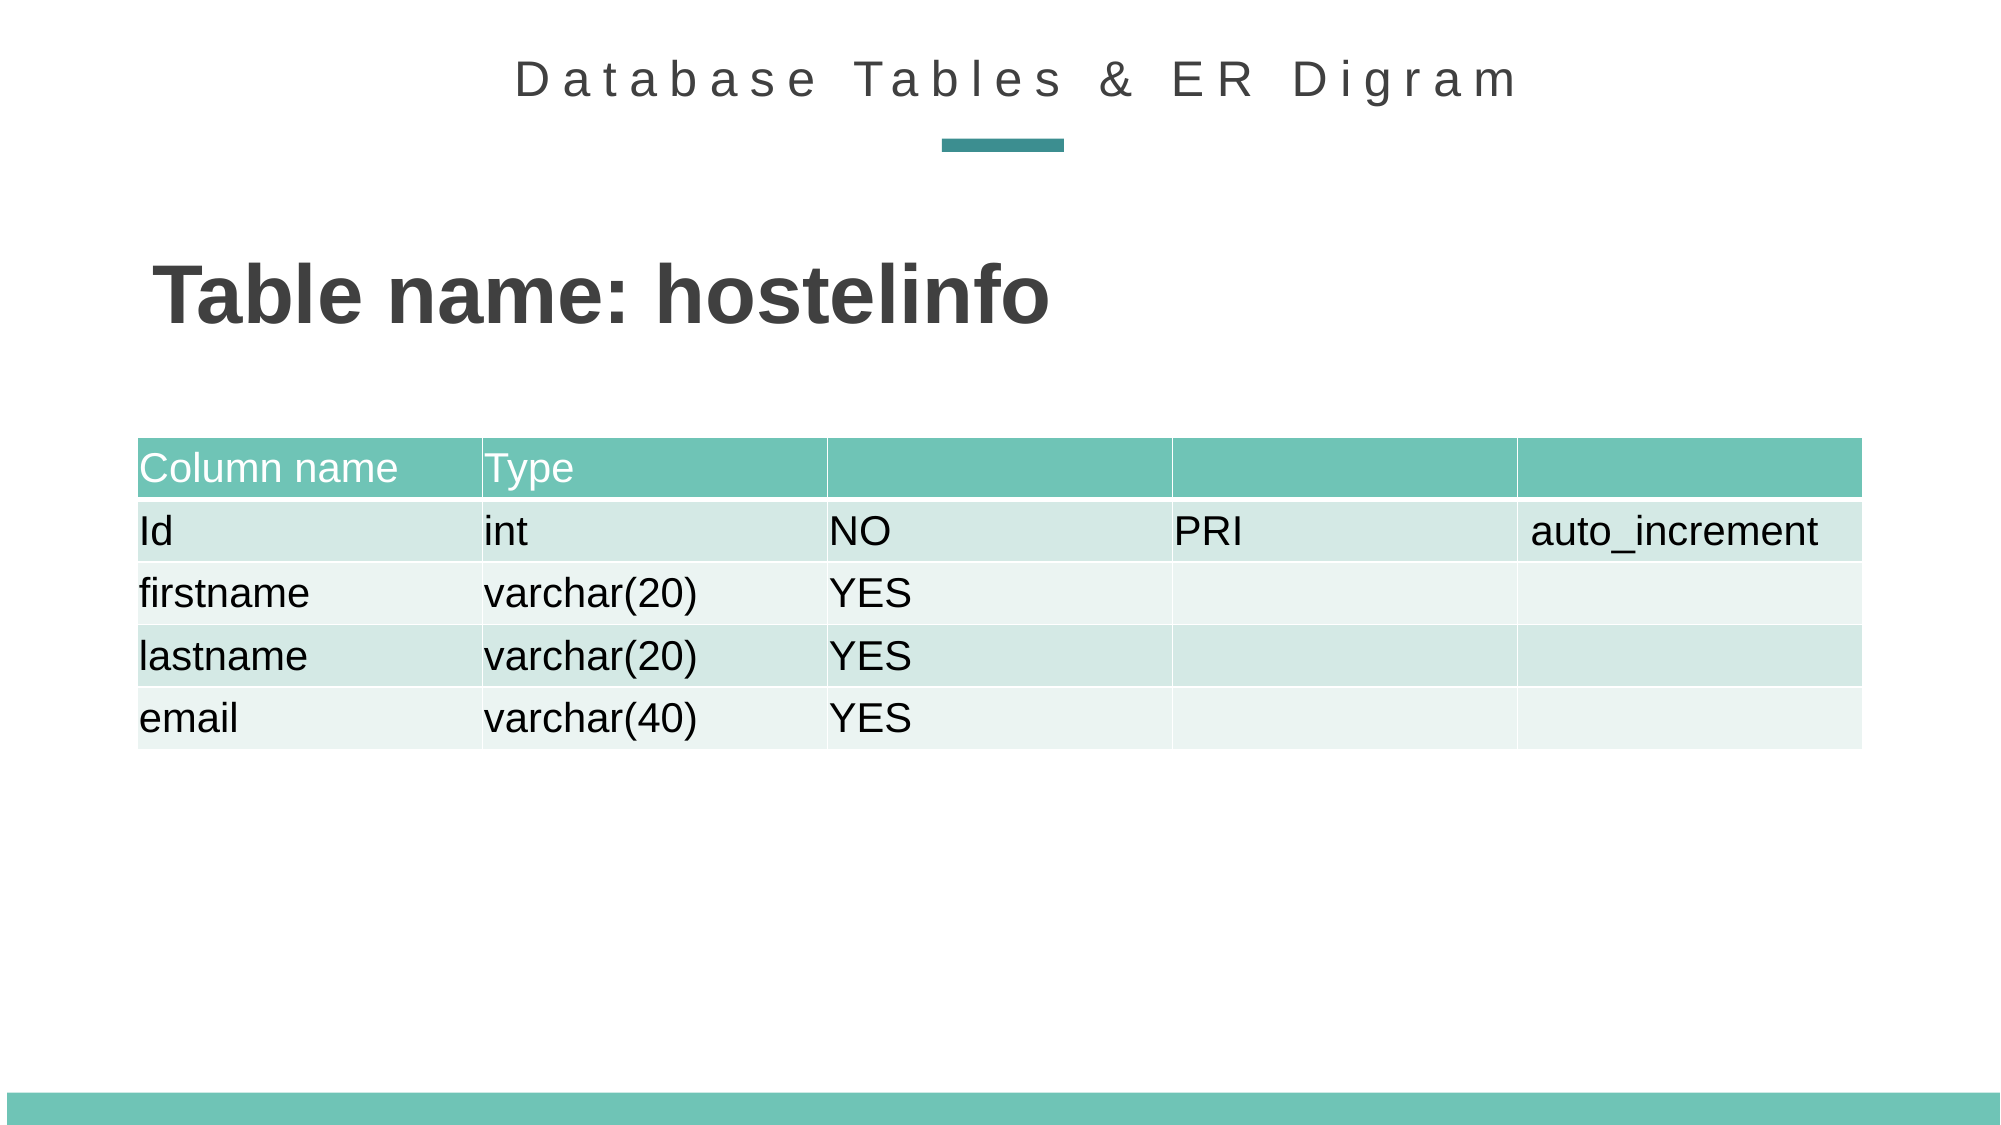

Database Tables & ER Digram

Table name: hostelinfo
| Column name | Type |  |  |  |
| --- | --- | --- | --- | --- |
| Id | int | NO | PRI | auto\_increment |
| firstname | varchar(20) | YES |  |  |
| lastname | varchar(20) | YES |  |  |
| email | varchar(40) | YES |  |  |